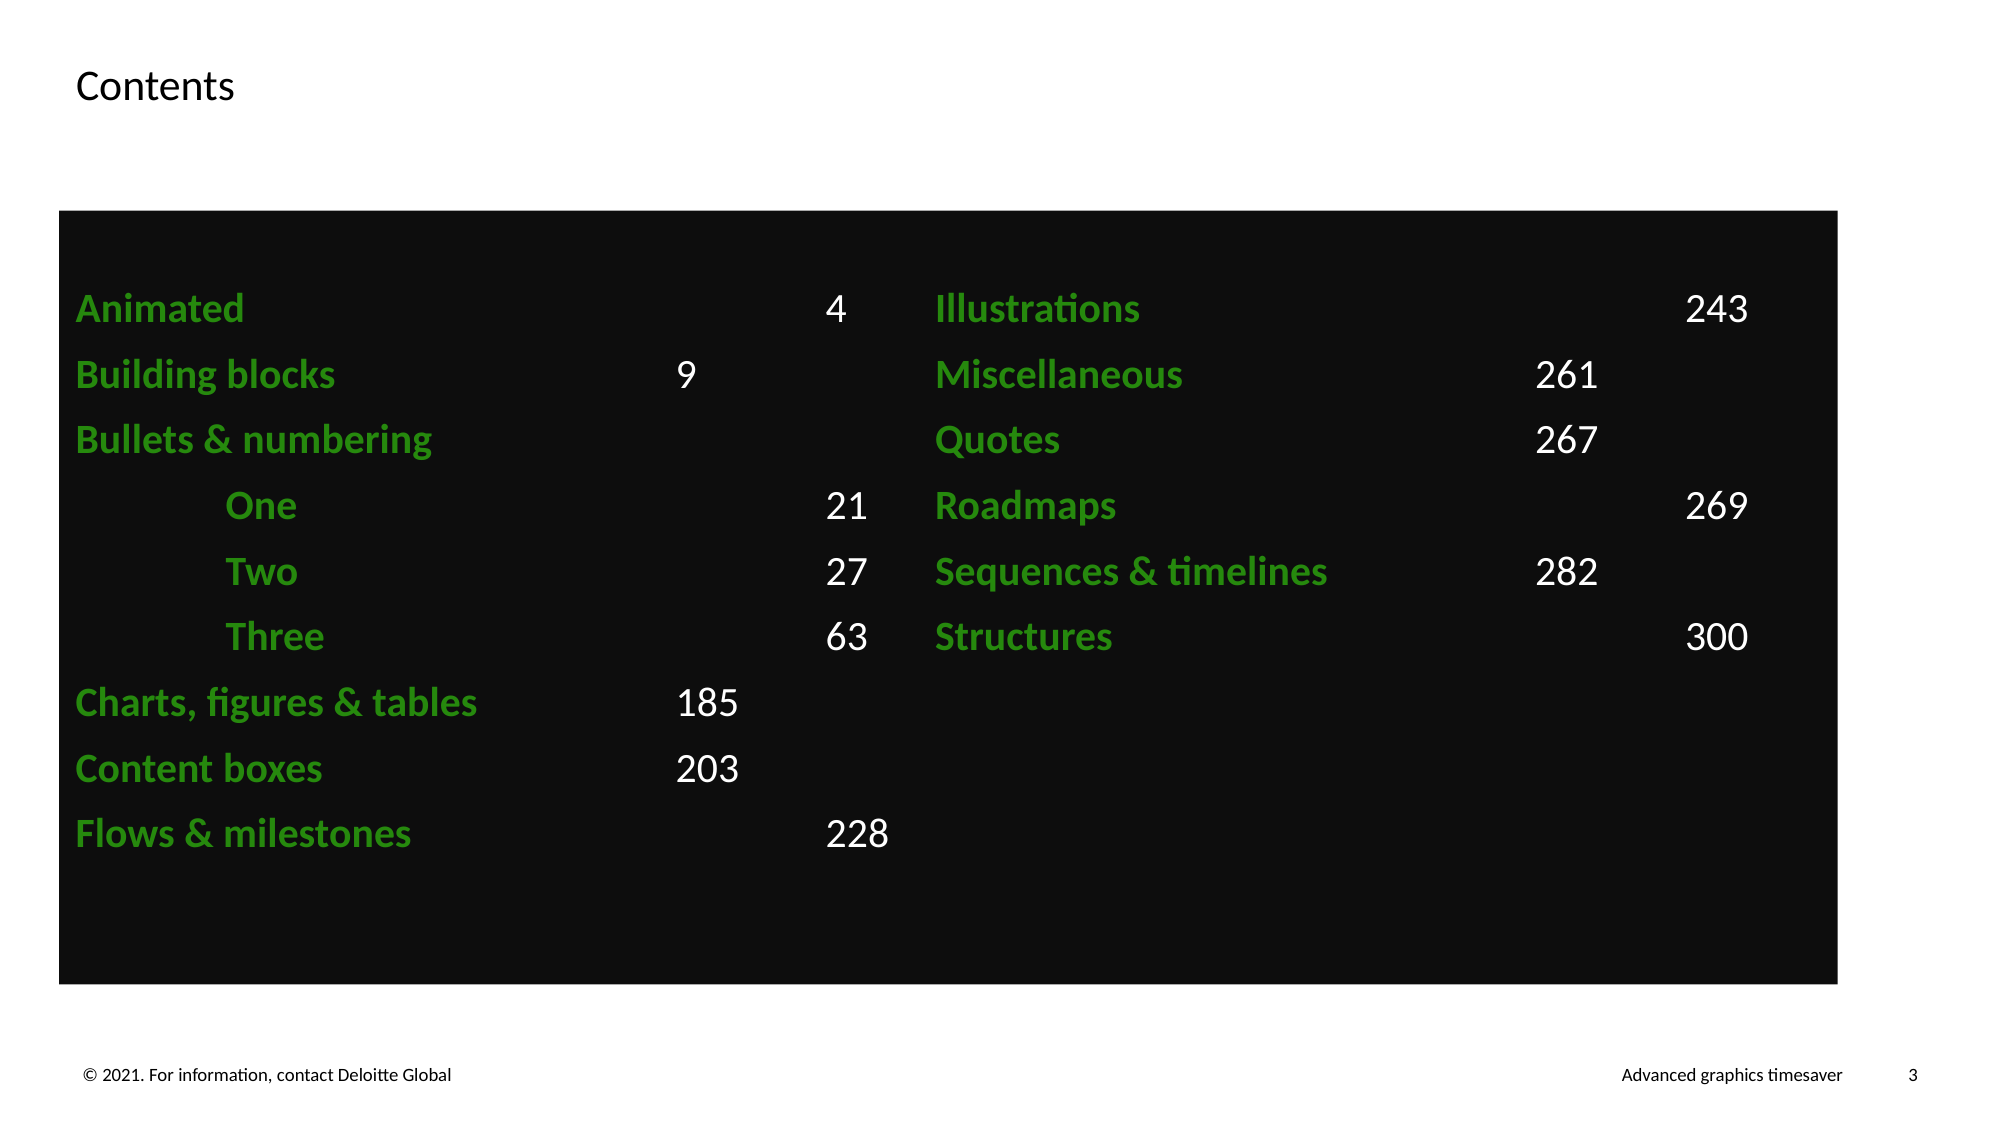

# Contents

Animated				4
Building blocks			9
Bullets & numbering
	One				21
	Two				27
	Three				63
Charts, figures & tables		185
Content boxes			203
Flows & milestones			228

Illustrations				243
Miscellaneous			261
Quotes				267
Roadmaps				269
Sequences & timelines		282
Structures				300